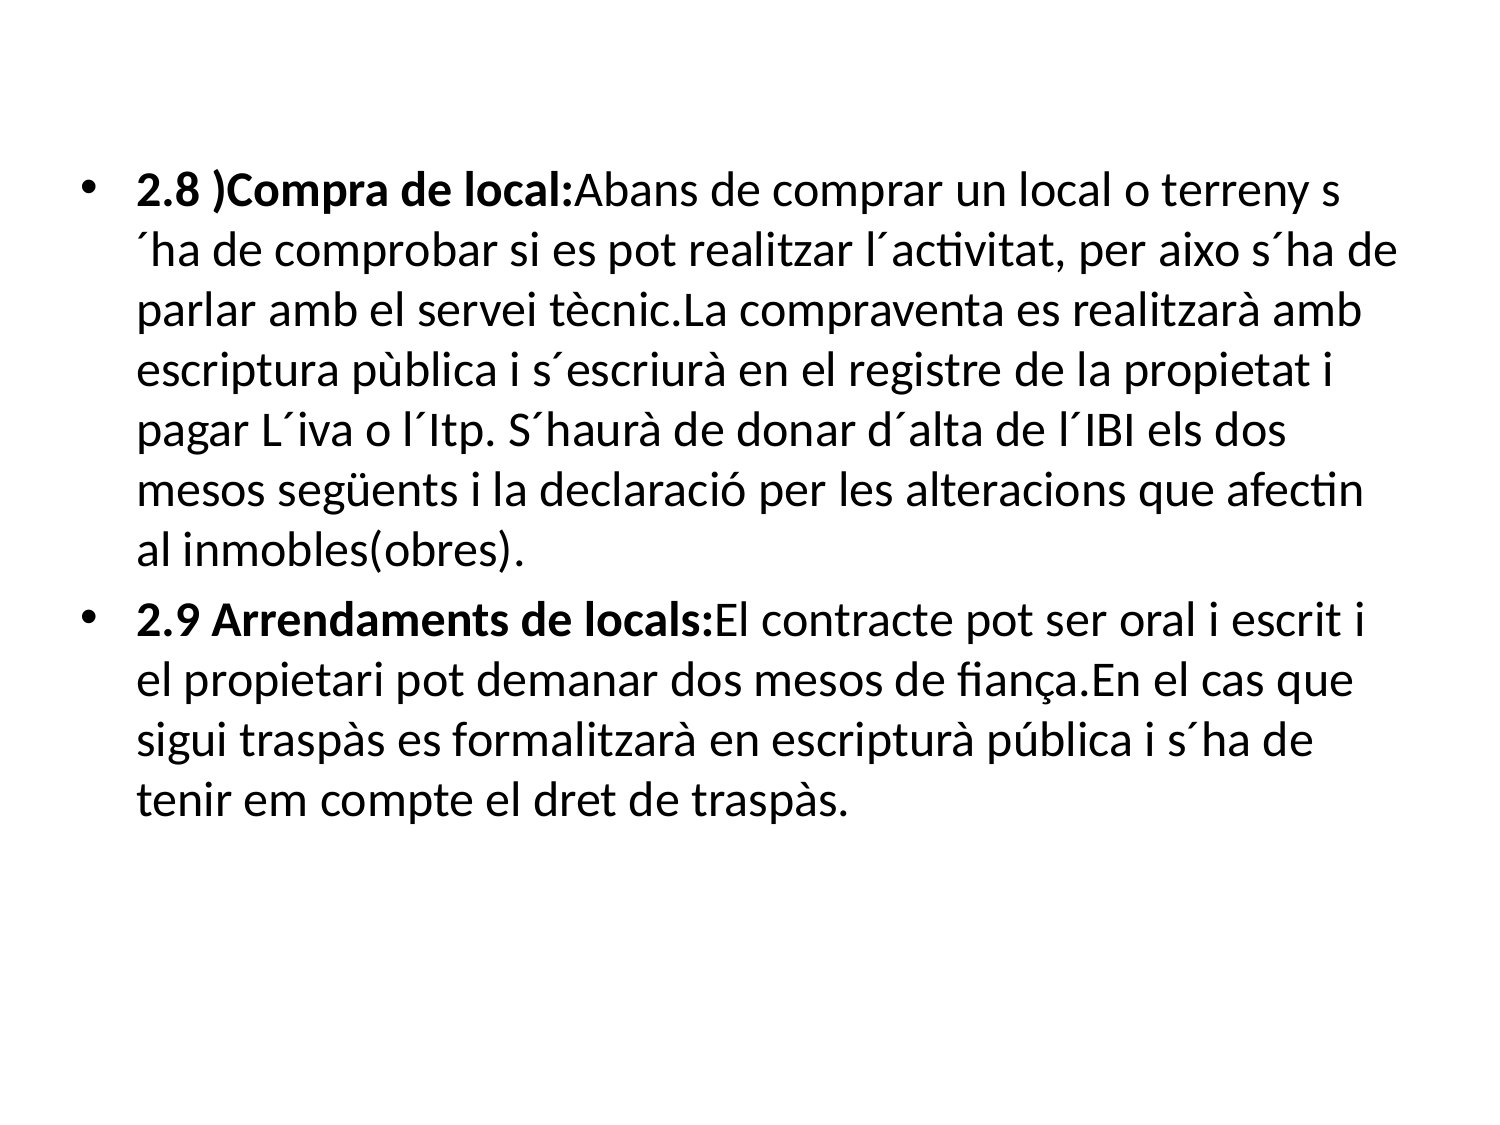

#
2.8 )Compra de local:Abans de comprar un local o terreny s´ha de comprobar si es pot realitzar l´activitat, per aixo s´ha de parlar amb el servei tècnic.La compraventa es realitzarà amb escriptura pùblica i s´escriurà en el registre de la propietat i pagar L´iva o l´Itp. S´haurà de donar d´alta de l´IBI els dos mesos següents i la declaració per les alteracions que afectin al inmobles(obres).
2.9 Arrendaments de locals:El contracte pot ser oral i escrit i el propietari pot demanar dos mesos de fiança.En el cas que sigui traspàs es formalitzarà en escripturà pública i s´ha de tenir em compte el dret de traspàs.